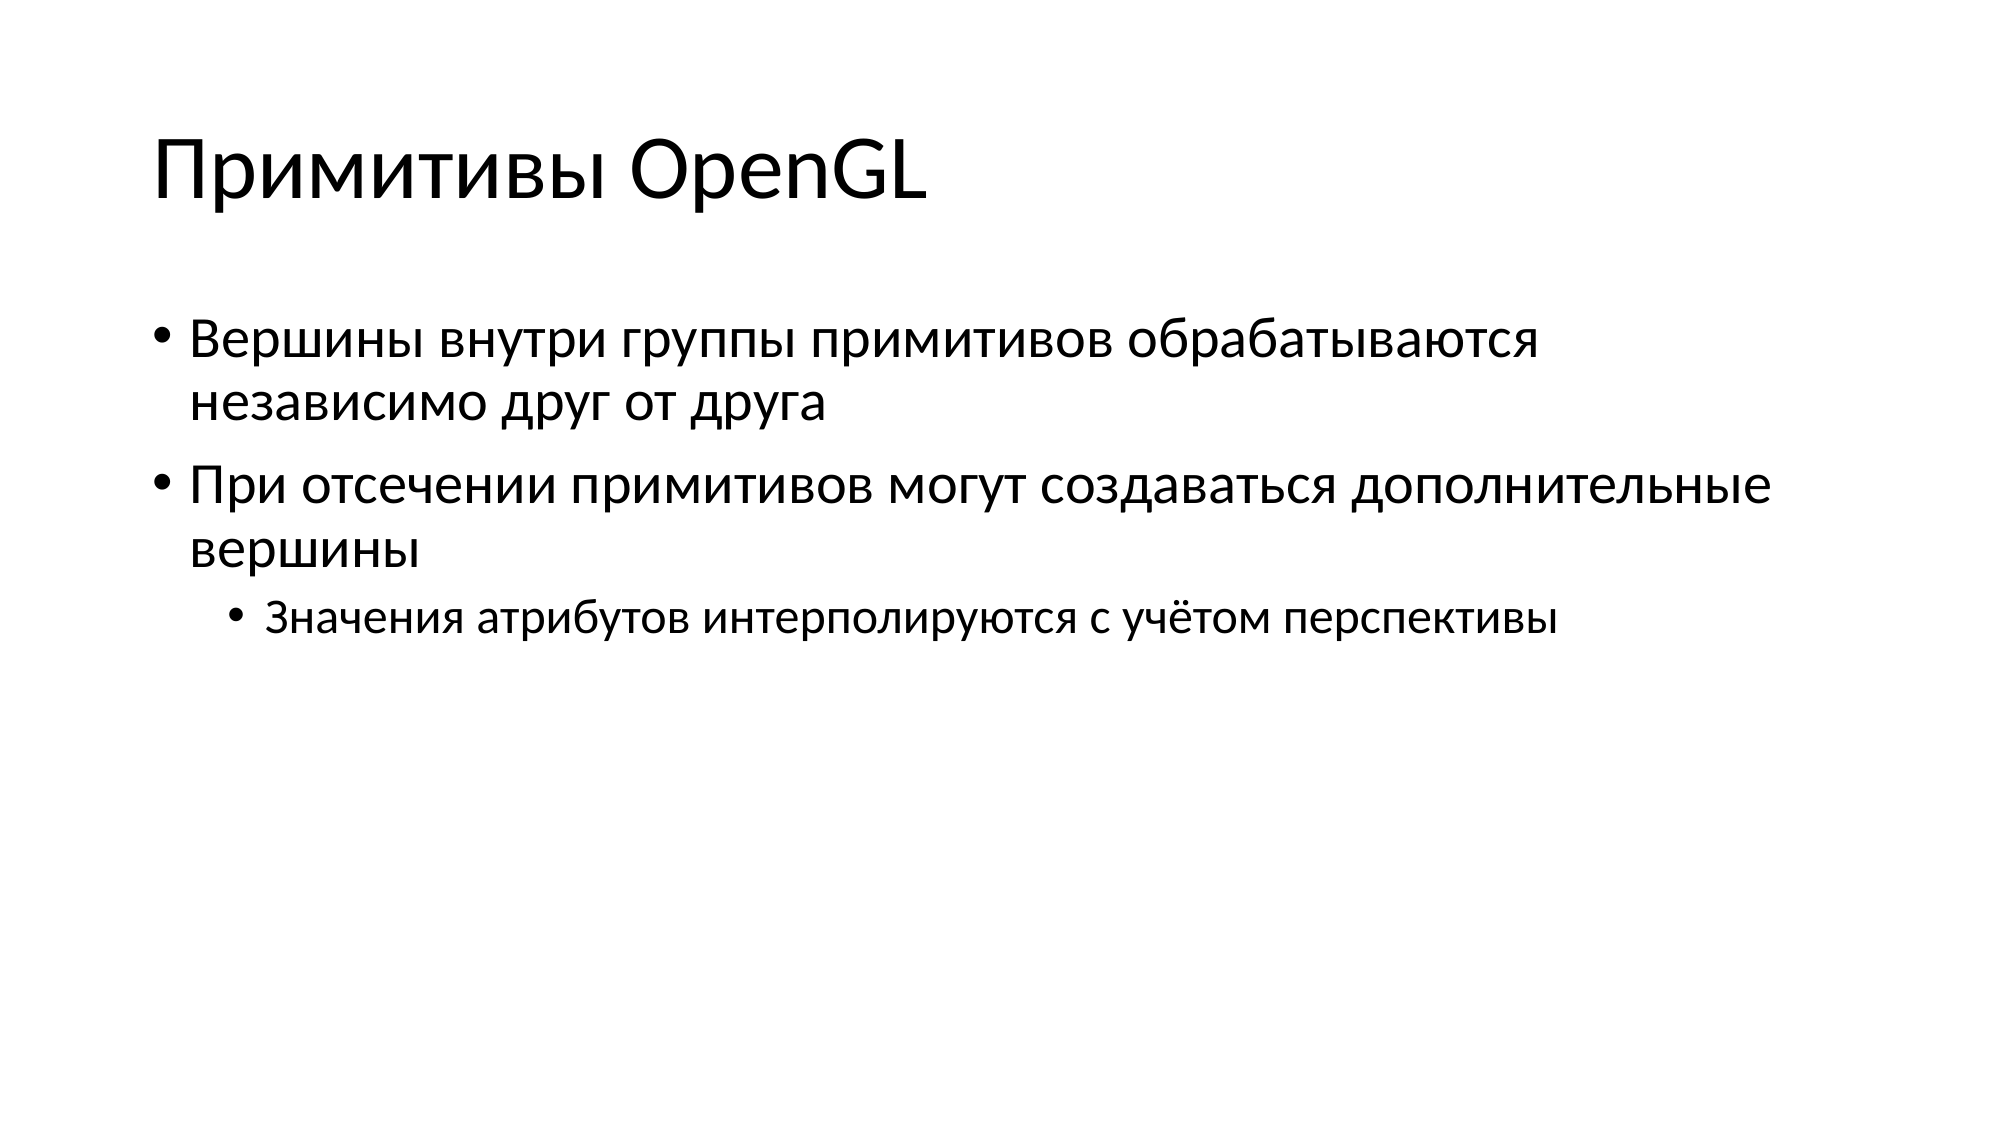

# Примитивы OpenGL
Вершины внутри группы примитивов обрабатываются независимо друг от друга
При отсечении примитивов могут создаваться дополнительные вершины
Значения атрибутов интерполируются с учётом перспективы